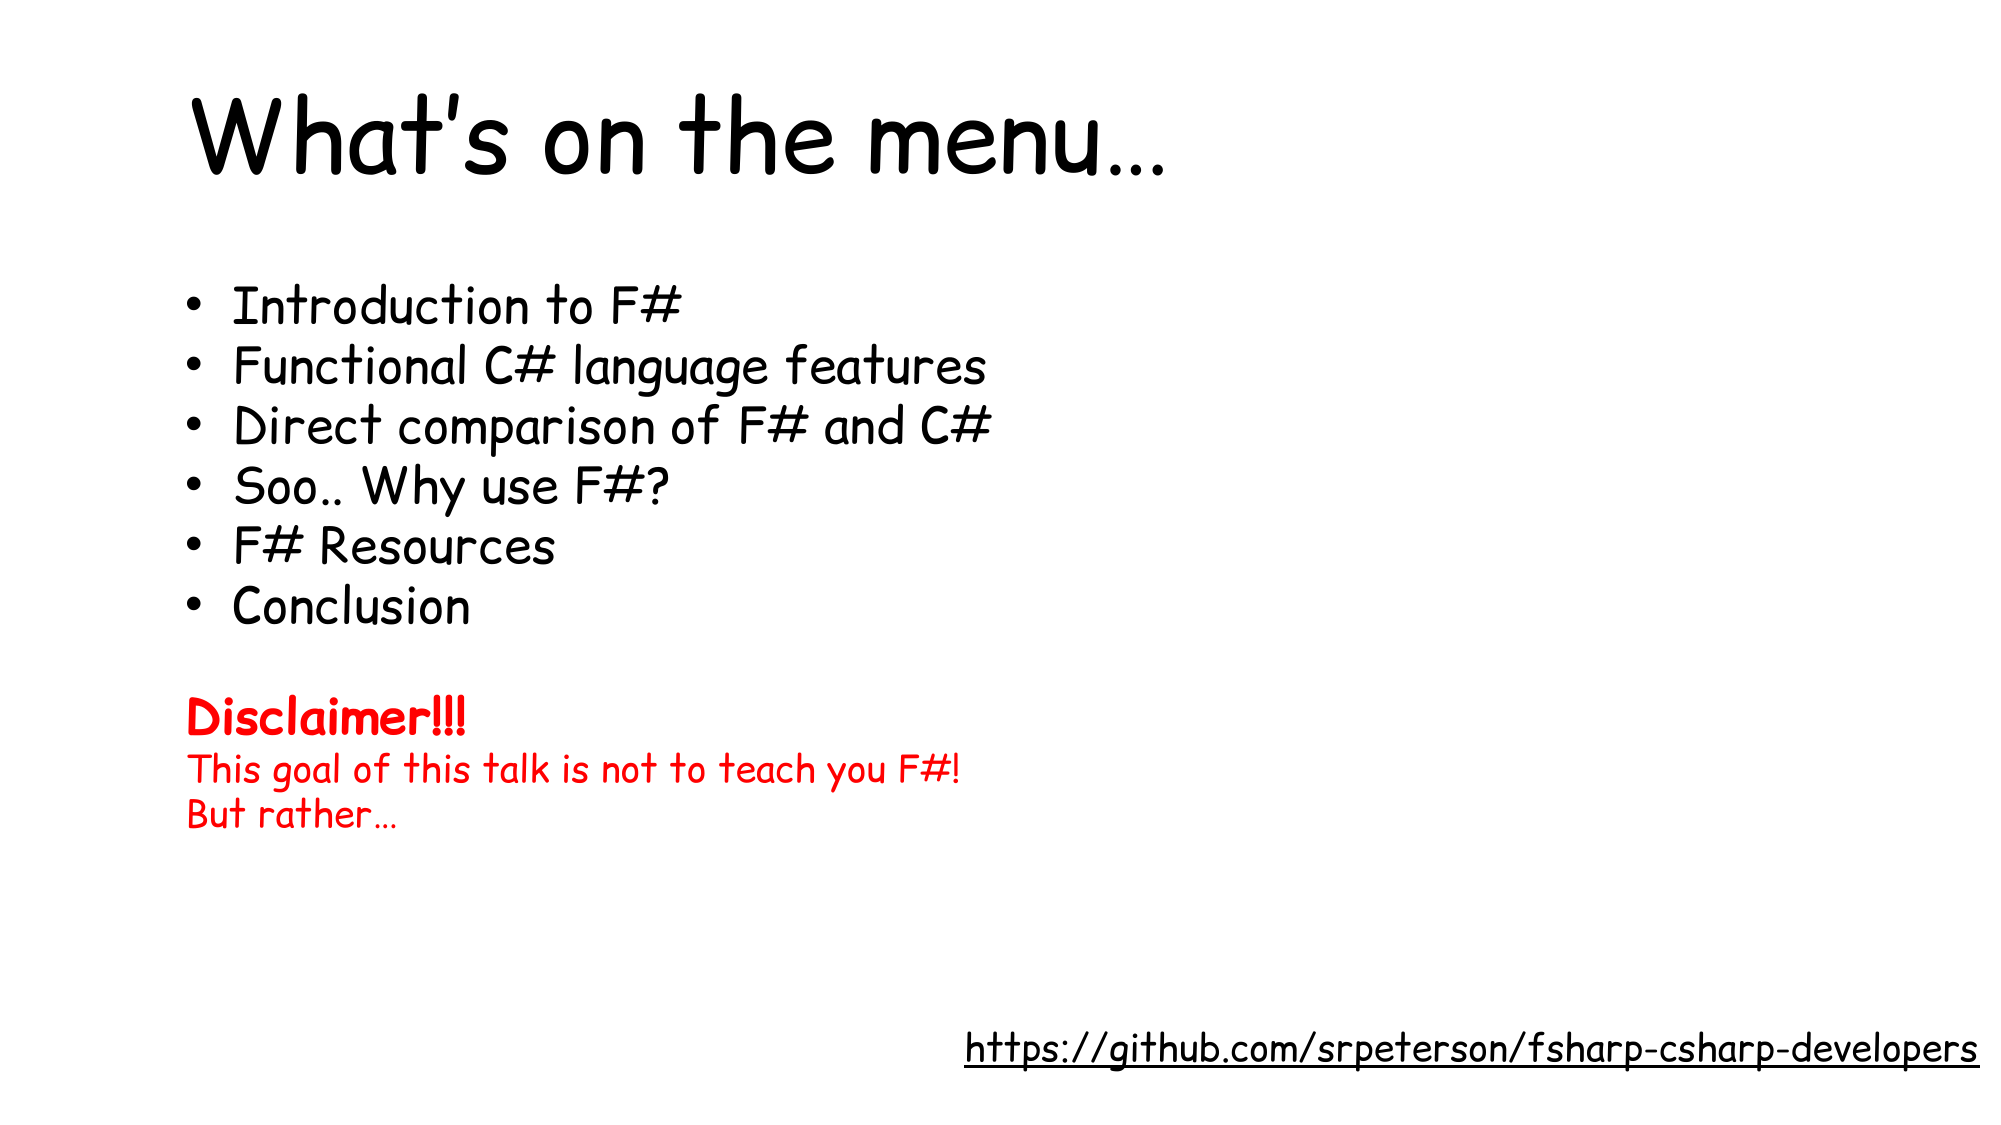

What’s on the menu…
Introduction to F#
Functional C# language features
Direct comparison of F# and C#
Soo.. Why use F#?
F# Resources
Conclusion
Disclaimer!!!
This goal of this talk is not to teach you F#!
But rather…
https://github.com/srpeterson/fsharp-csharp-developers